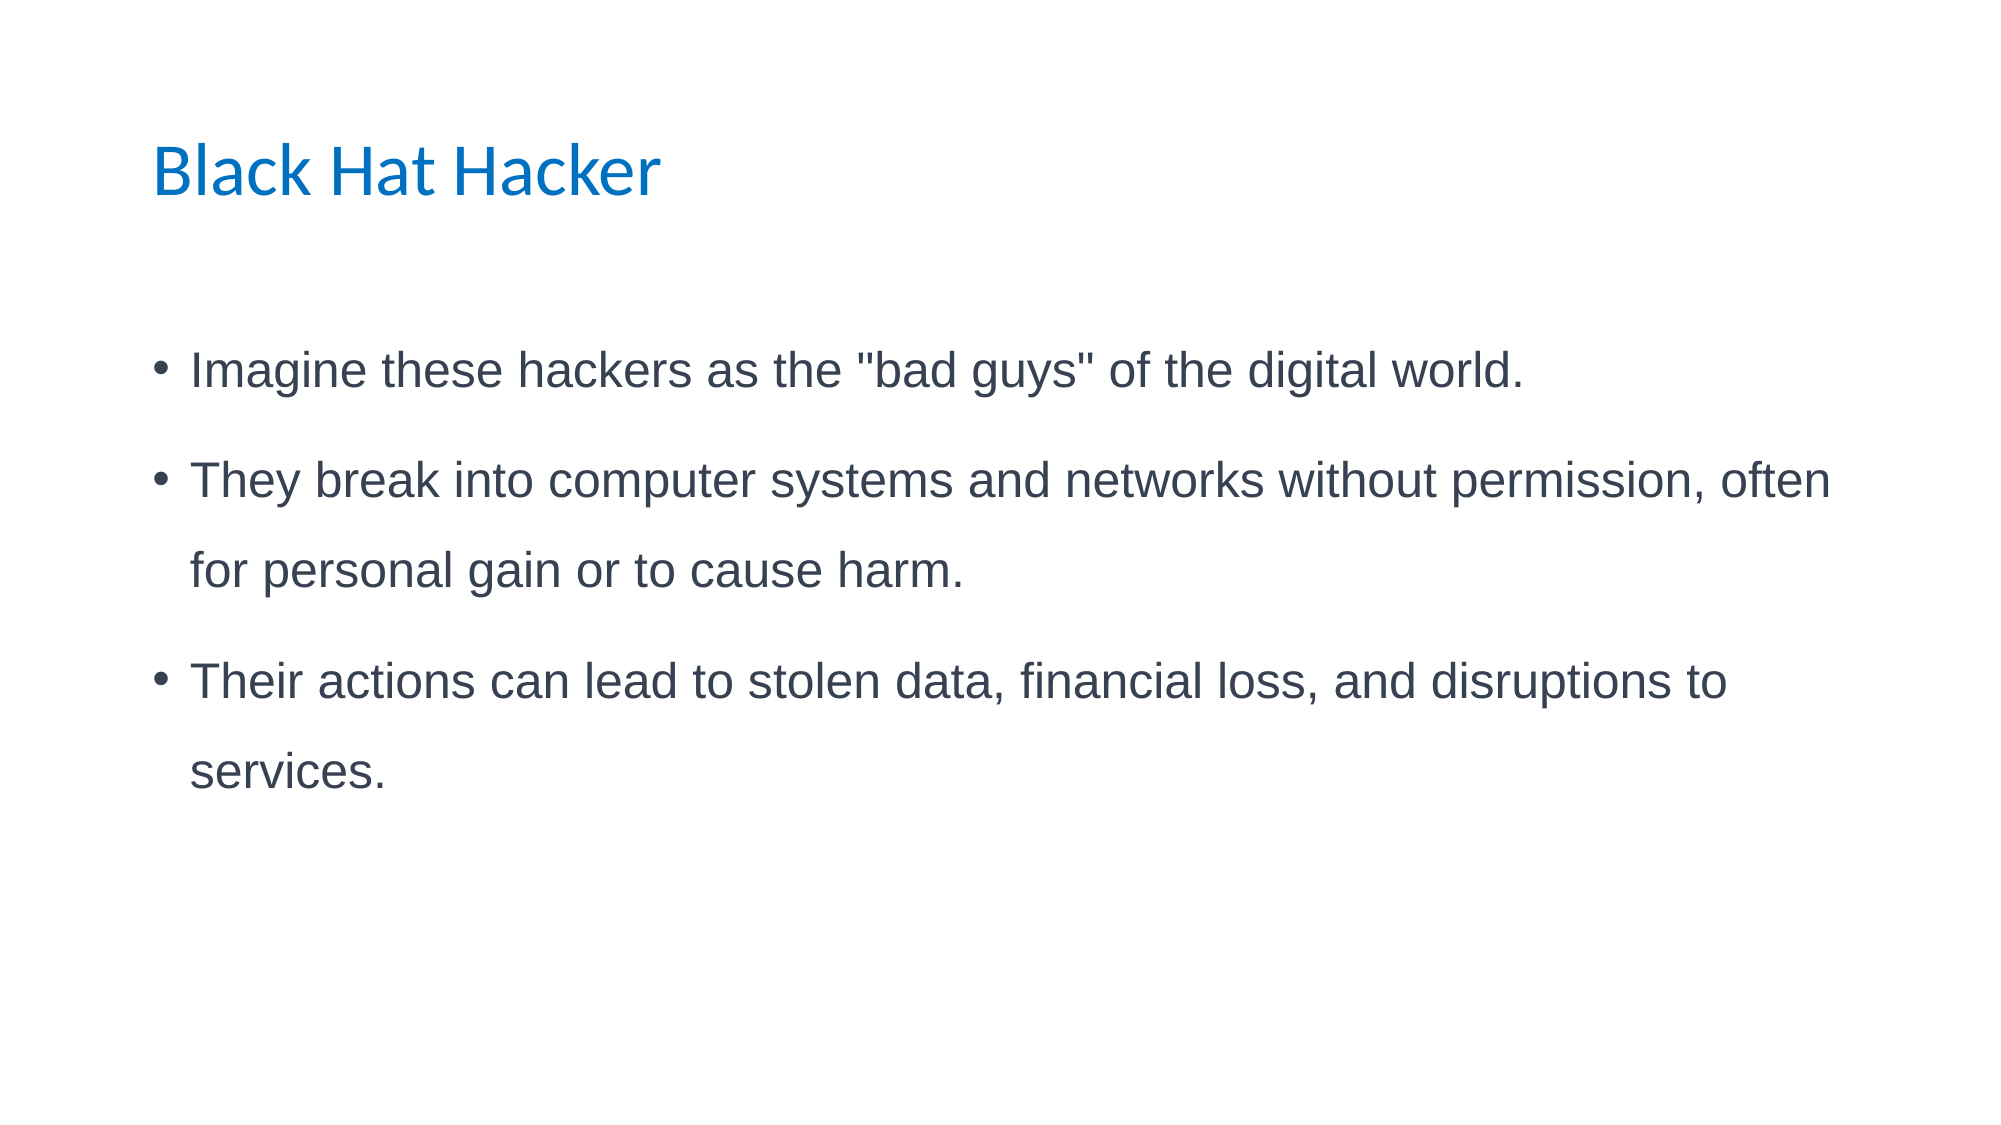

# Black Hat Hacker
Imagine these hackers as the "bad guys" of the digital world.
They break into computer systems and networks without permission, often for personal gain or to cause harm.
Their actions can lead to stolen data, financial loss, and disruptions to services.